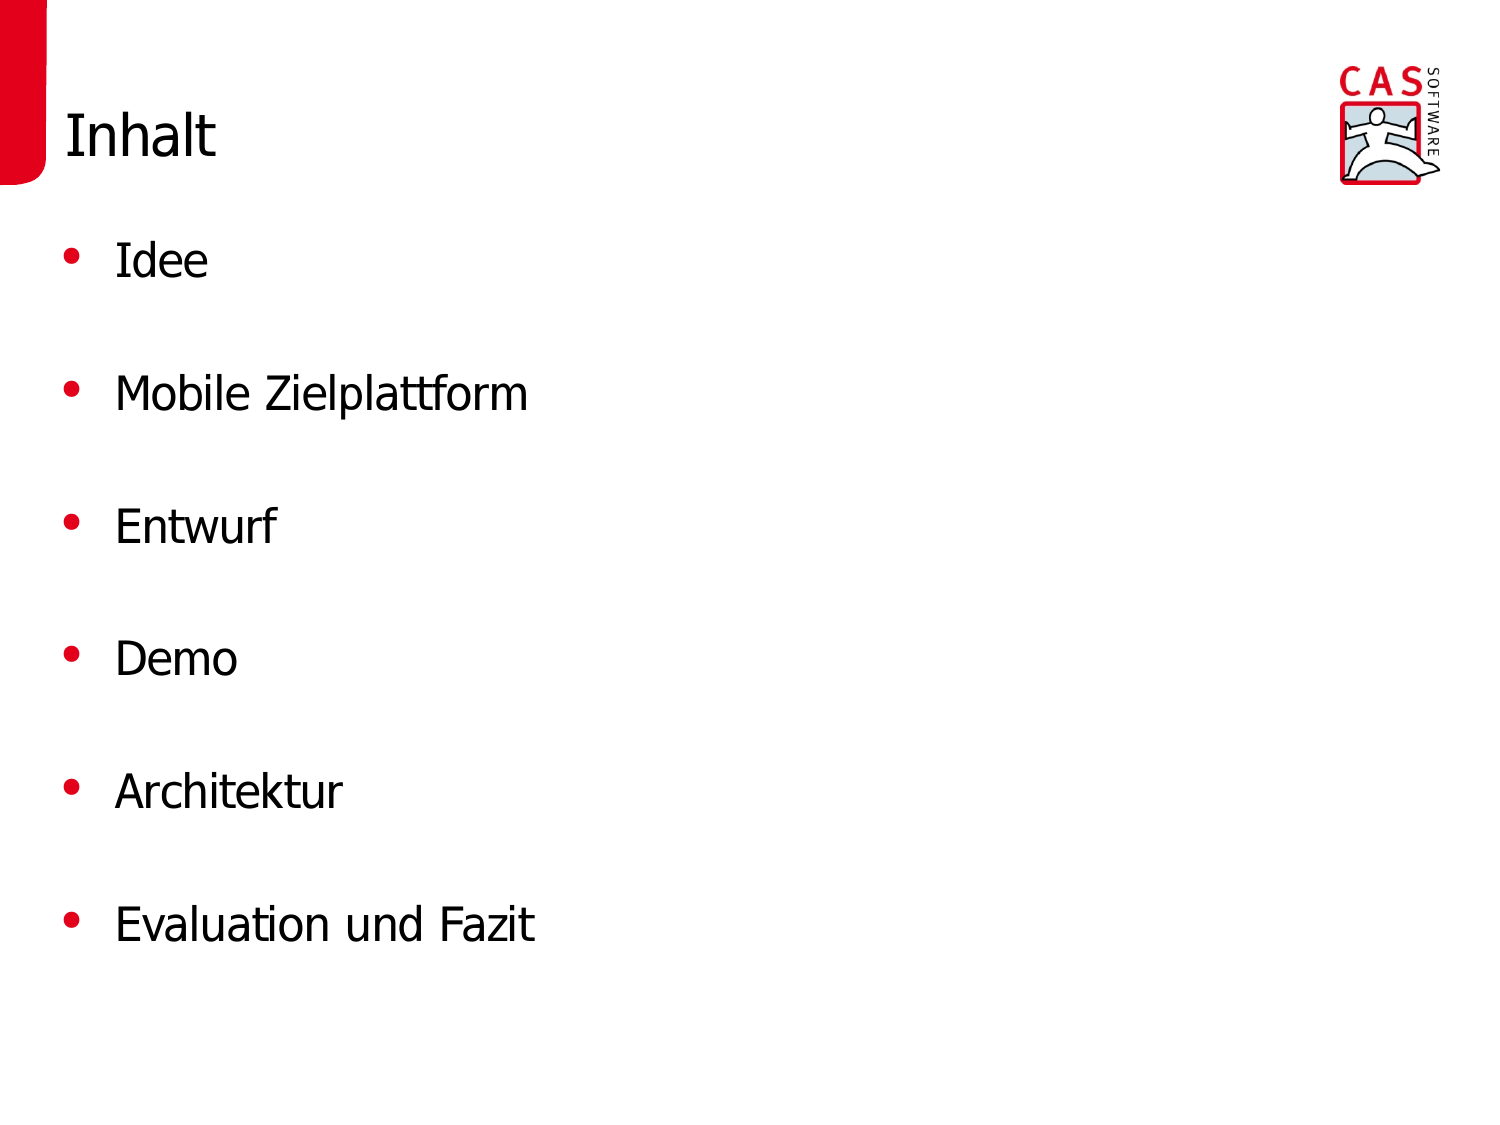

# Inhalt
Idee

Mobile Zielplattform

Entwurf

Demo

Architektur

Evaluation und Fazit